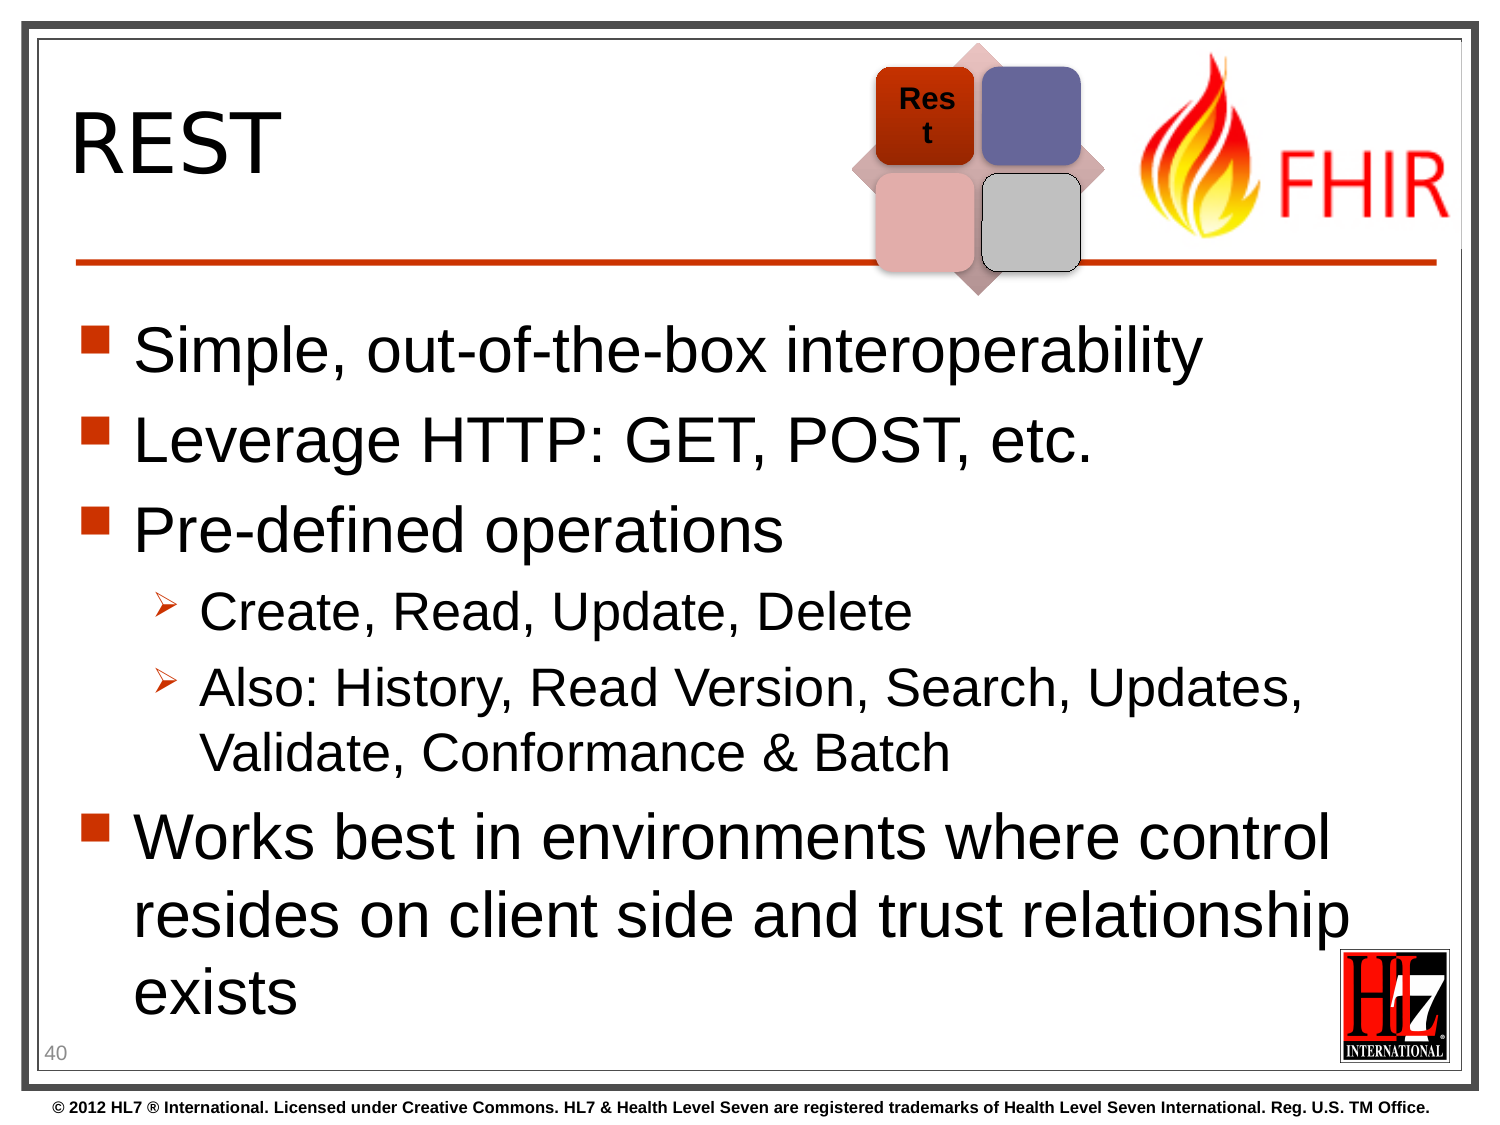

Rest

# REST
Simple, out-of-the-box interoperability
Leverage HTTP: GET, POST, etc.
Pre-defined operations
Create, Read, Update, Delete
Also: History, Read Version, Search, Updates, Validate, Conformance & Batch
Works best in environments where control resides on client side and trust relationship exists
40